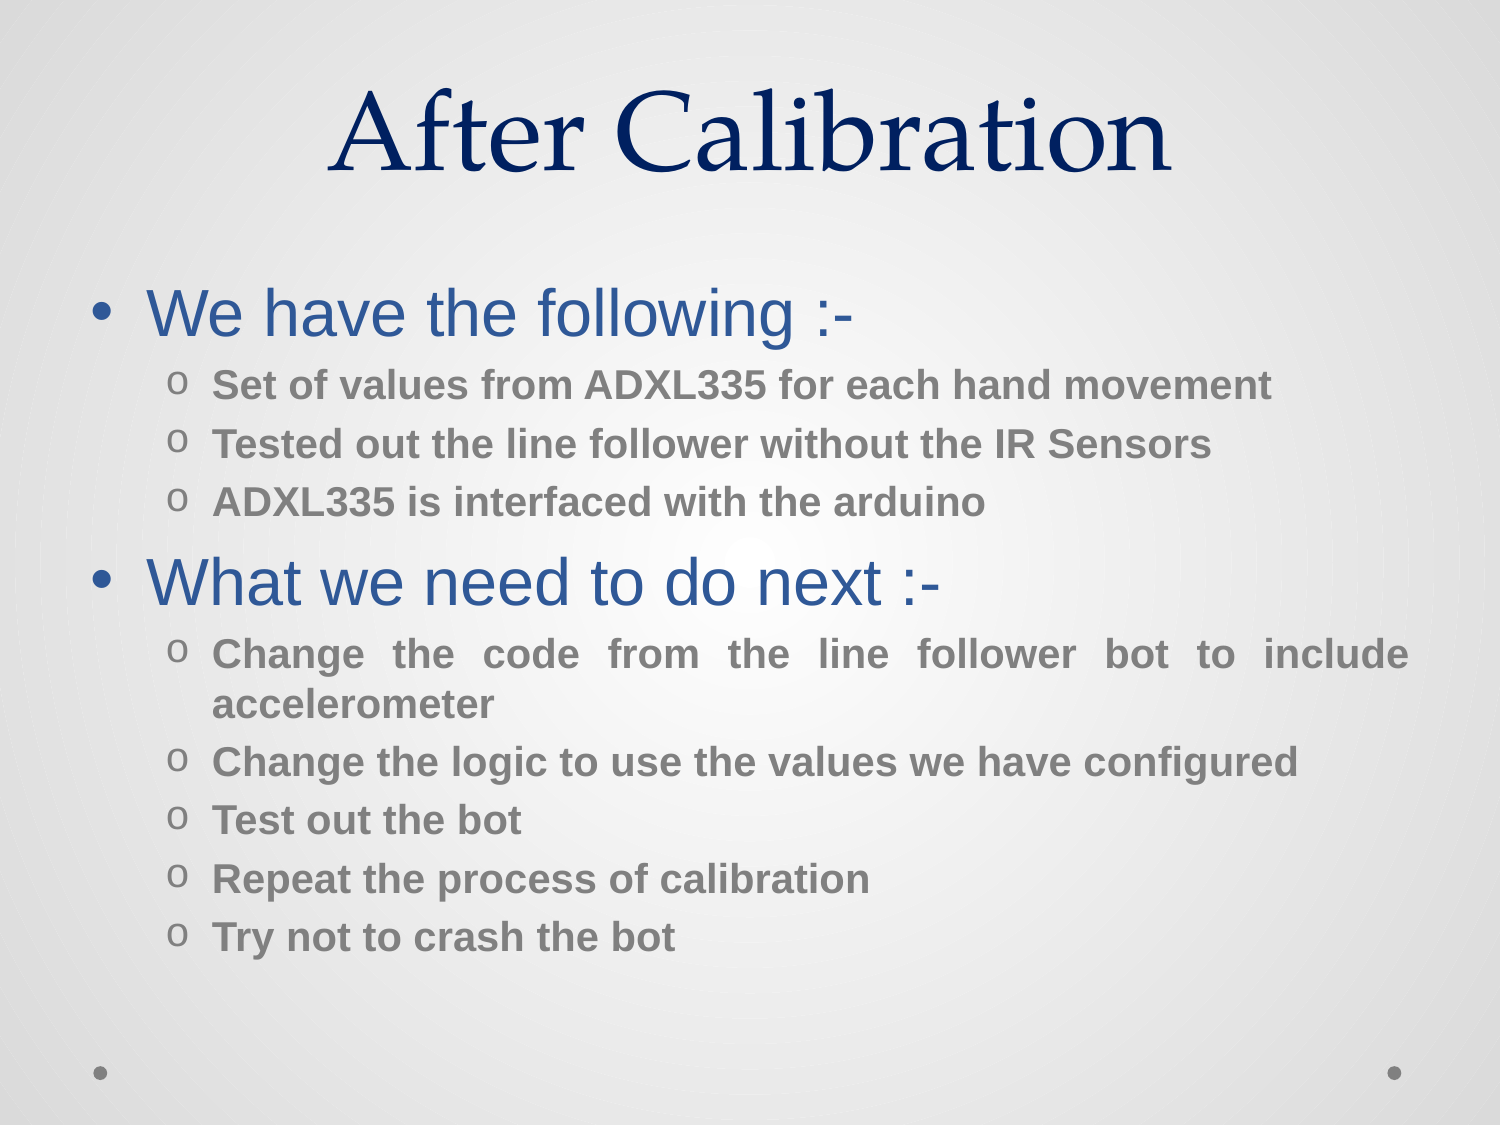

# After Calibration
We have the following :-
Set of values from ADXL335 for each hand movement
Tested out the line follower without the IR Sensors
ADXL335 is interfaced with the arduino
What we need to do next :-
Change the code from the line follower bot to include accelerometer
Change the logic to use the values we have configured
Test out the bot
Repeat the process of calibration
Try not to crash the bot